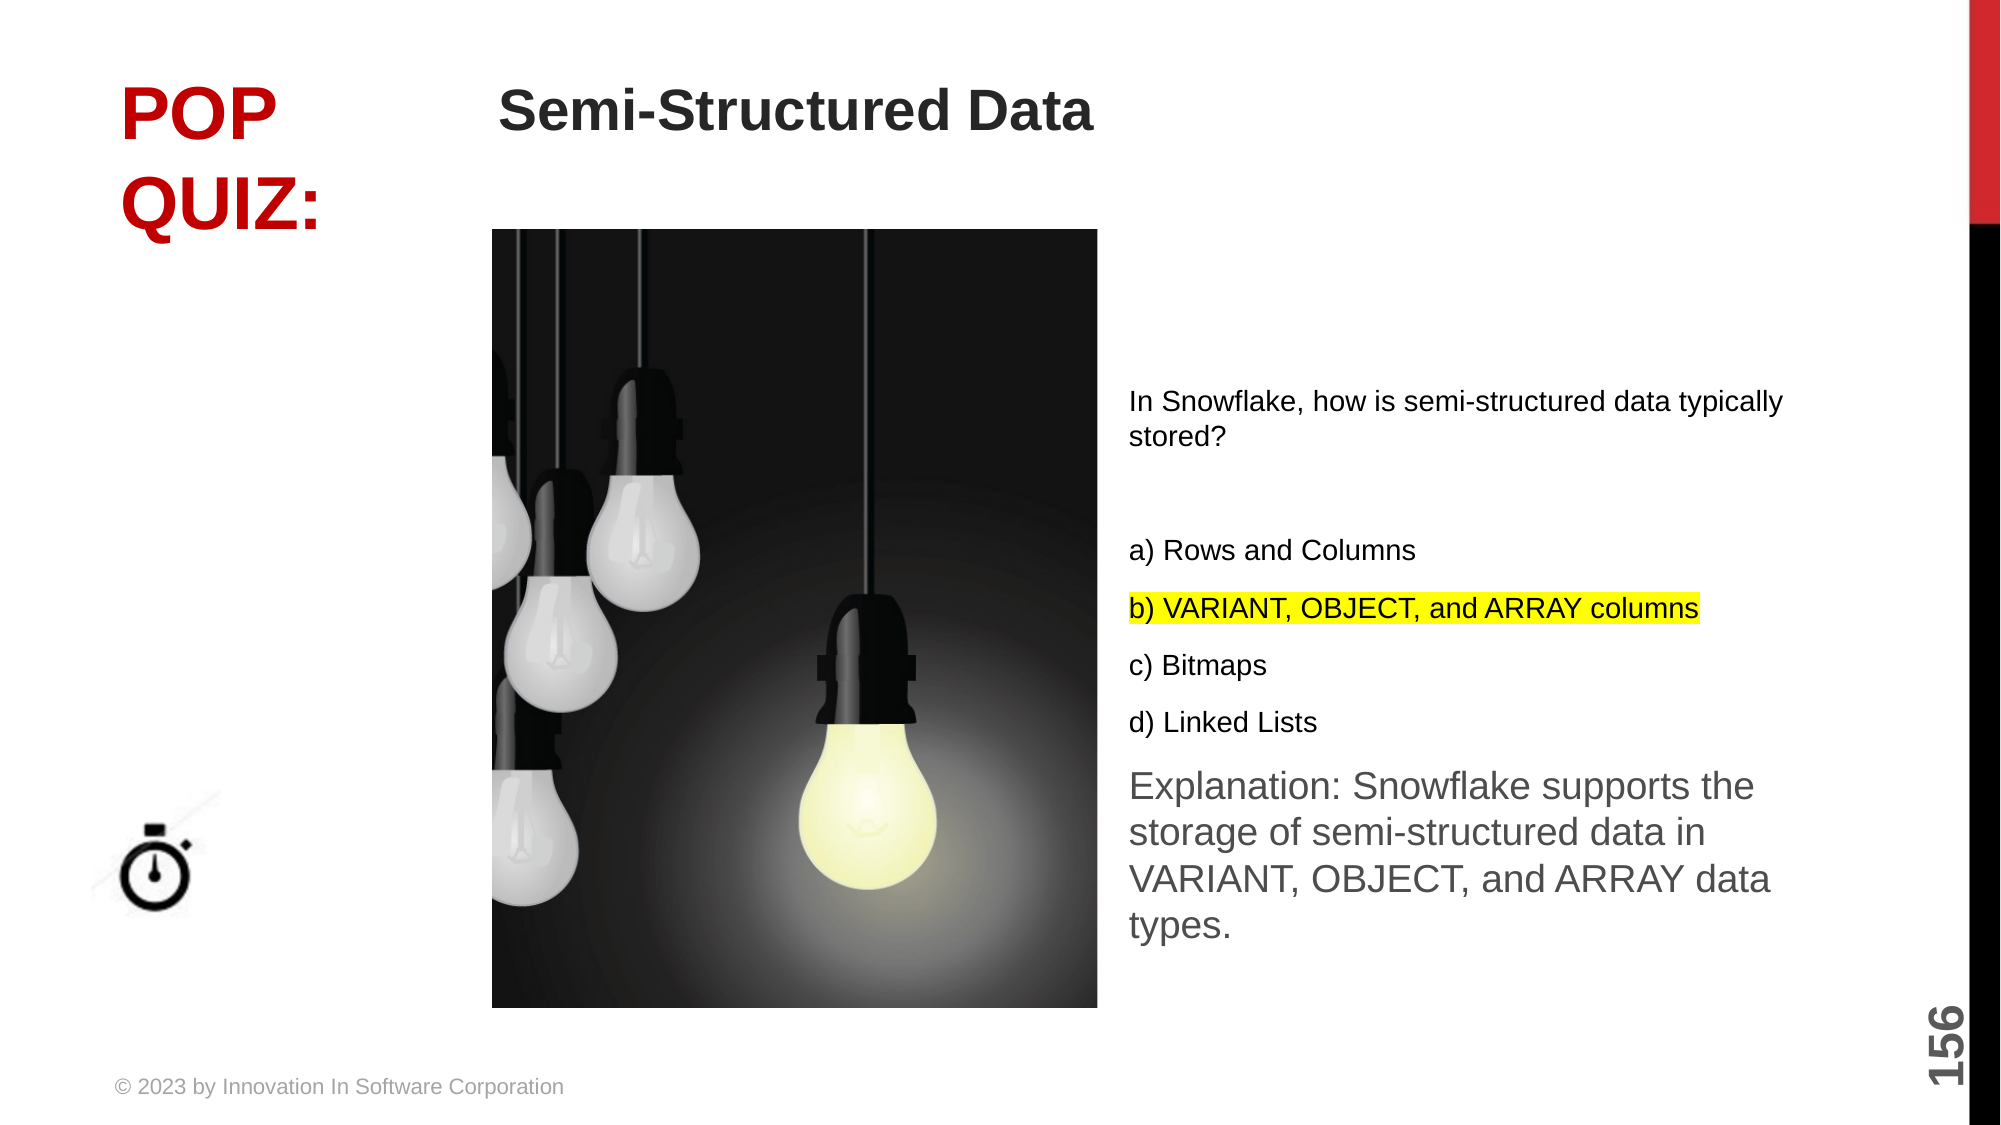

# Semi-Structured Data

In Snowflake, how is semi-structured data typically stored?

a) Rows and Columns
b) VARIANT, OBJECT, and ARRAY columns
c) Bitmaps
d) Linked Lists
Explanation: Snowflake supports the storage of semi-structured data in VARIANT, OBJECT, and ARRAY data types.

5 MINUTES
156
© 2023 by Innovation In Software Corporation